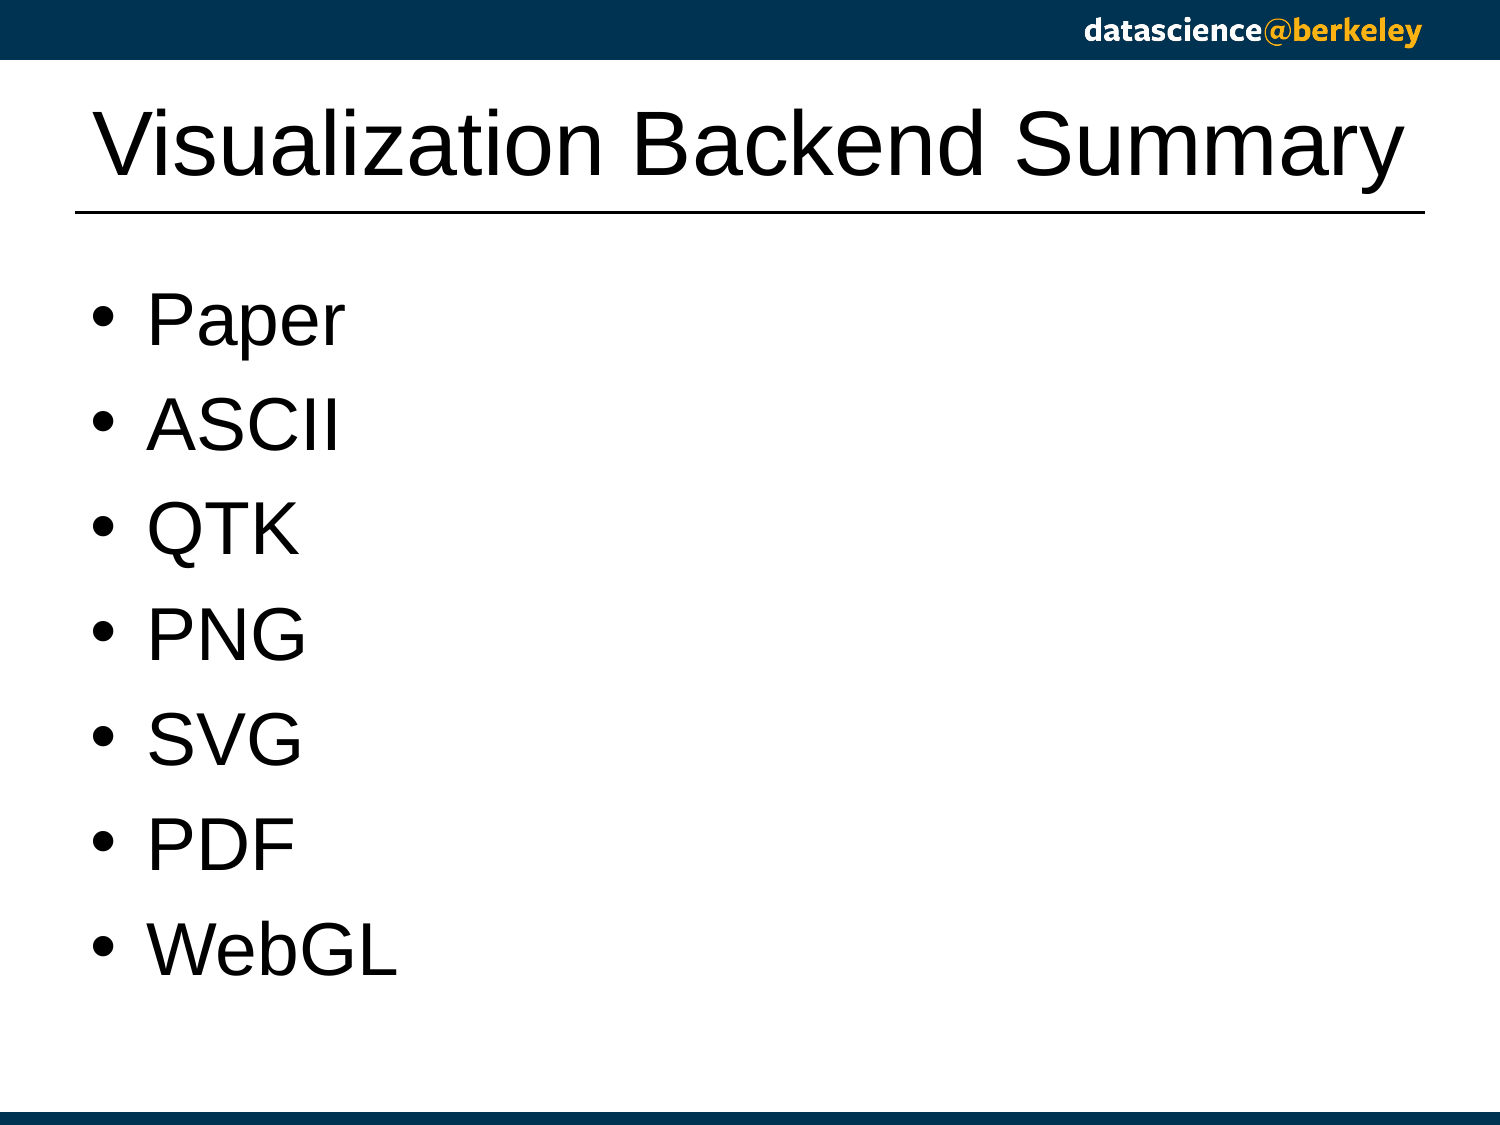

# Visualization Backend Summary
Paper
ASCII
QTK
PNG
SVG
PDF
WebGL